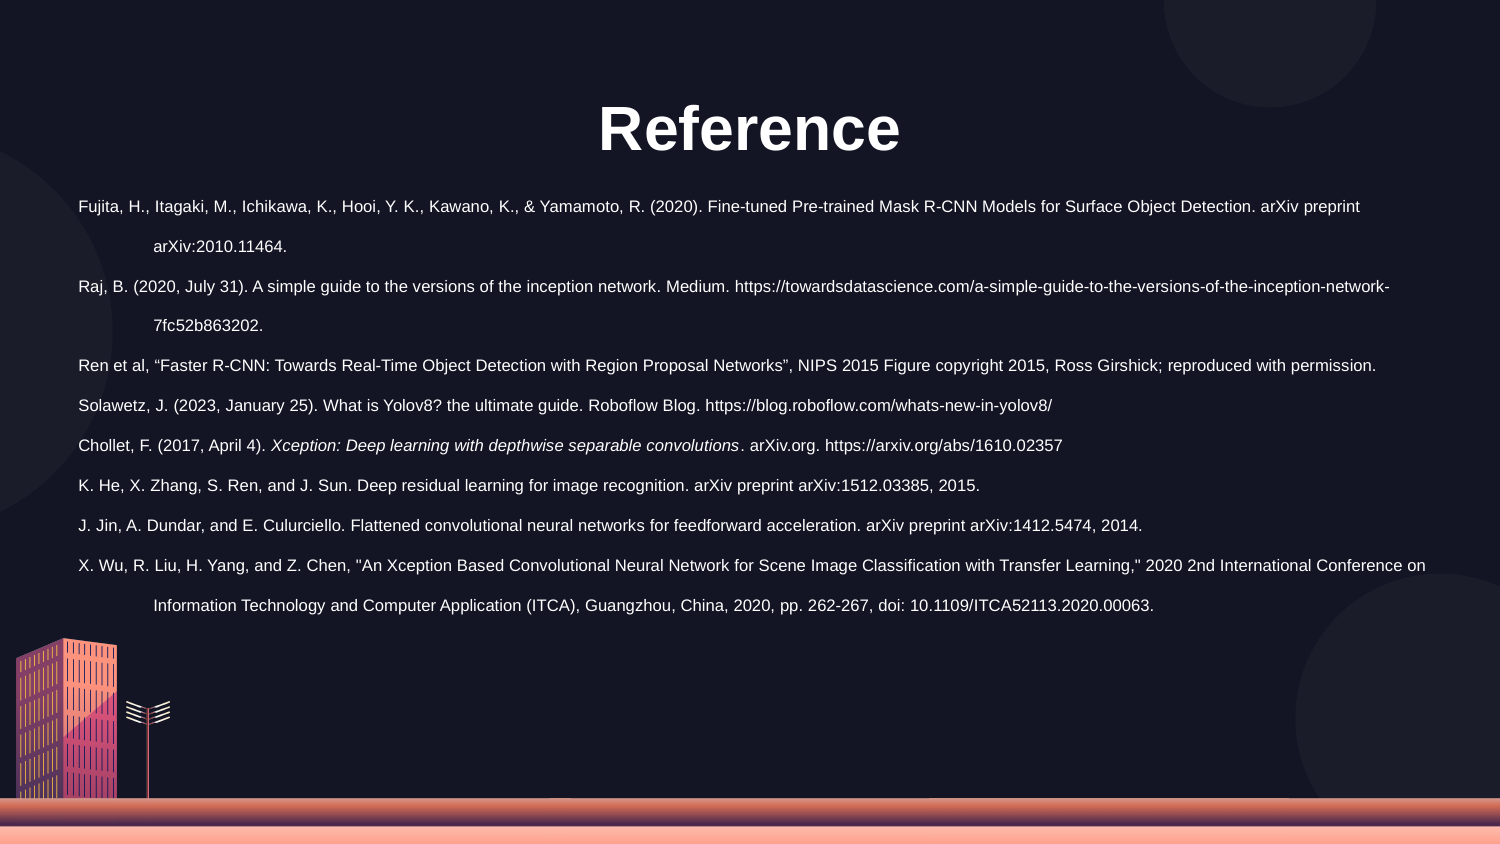

# Reference
Fujita, H., Itagaki, M., Ichikawa, K., Hooi, Y. K., Kawano, K., & Yamamoto, R. (2020). Fine-tuned Pre-trained Mask R-CNN Models for Surface Object Detection. arXiv preprint arXiv:2010.11464.
Raj, B. (2020, July 31). A simple guide to the versions of the inception network. Medium. https://towardsdatascience.com/a-simple-guide-to-the-versions-of-the-inception-network-7fc52b863202.
Ren et al, “Faster R-CNN: Towards Real-Time Object Detection with Region Proposal Networks”, NIPS 2015 Figure copyright 2015, Ross Girshick; reproduced with permission.
Solawetz, J. (2023, January 25). What is Yolov8? the ultimate guide. Roboflow Blog. https://blog.roboflow.com/whats-new-in-yolov8/
Chollet, F. (2017, April 4). Xception: Deep learning with depthwise separable convolutions. arXiv.org. https://arxiv.org/abs/1610.02357
K. He, X. Zhang, S. Ren, and J. Sun. Deep residual learning for image recognition. arXiv preprint arXiv:1512.03385, 2015.
J. Jin, A. Dundar, and E. Culurciello. Flattened convolutional neural networks for feedforward acceleration. arXiv preprint arXiv:1412.5474, 2014.
X. Wu, R. Liu, H. Yang, and Z. Chen, "An Xception Based Convolutional Neural Network for Scene Image Classification with Transfer Learning," 2020 2nd International Conference on Information Technology and Computer Application (ITCA), Guangzhou, China, 2020, pp. 262-267, doi: 10.1109/ITCA52113.2020.00063.